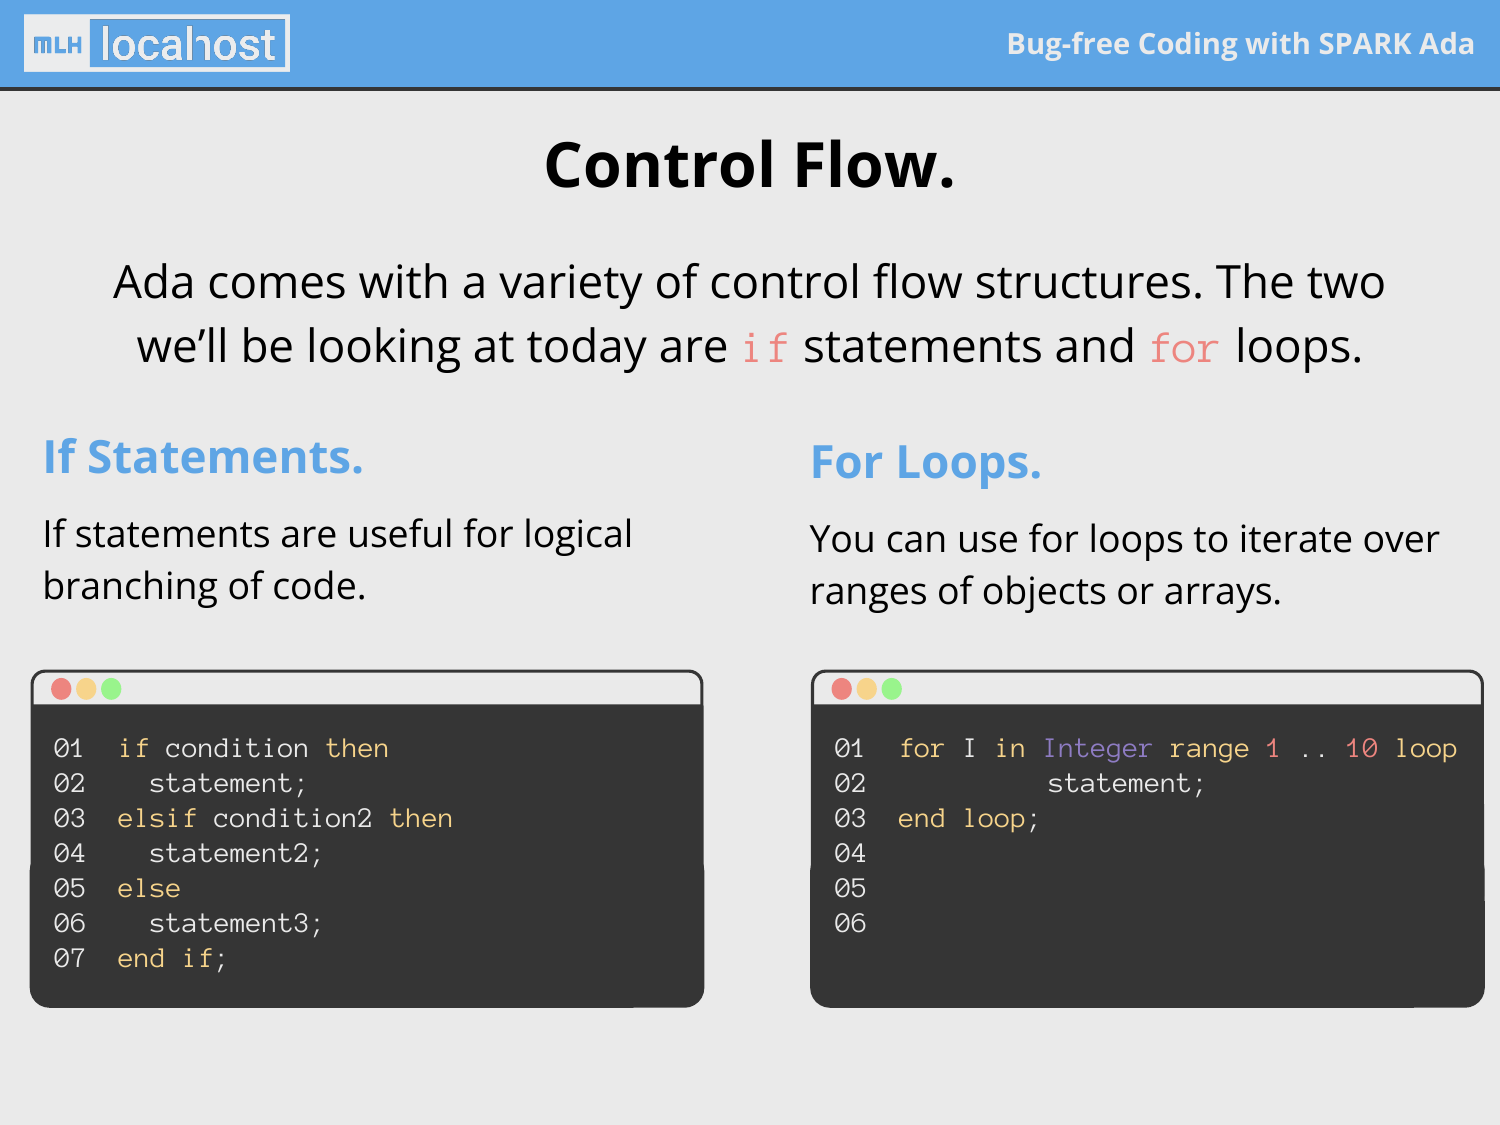

Control Flow.
Ada comes with a variety of control flow structures. The two we’ll be looking at today are if statements and for loops.
If Statements.
If statements are useful for logical branching of code.
For Loops.
You can use for loops to iterate over ranges of objects or arrays.

01
02
03
04
05
06
07
if condition then
  statement;
elsif condition2 then
  statement2;
else
  statement3;
end if;

01
02
03
04
05
06
07
if condition then
  statement;
elsif condition2 then
  statement2;
else
  statement3;
end if;

01
02
03
04
05
06
for I in Integer range 1 .. 10 loop
	statement
end loop For_Loop;

01
02
03
04
05
06
for I in Integer range 1 .. 10 loop
	statement;
end loop;